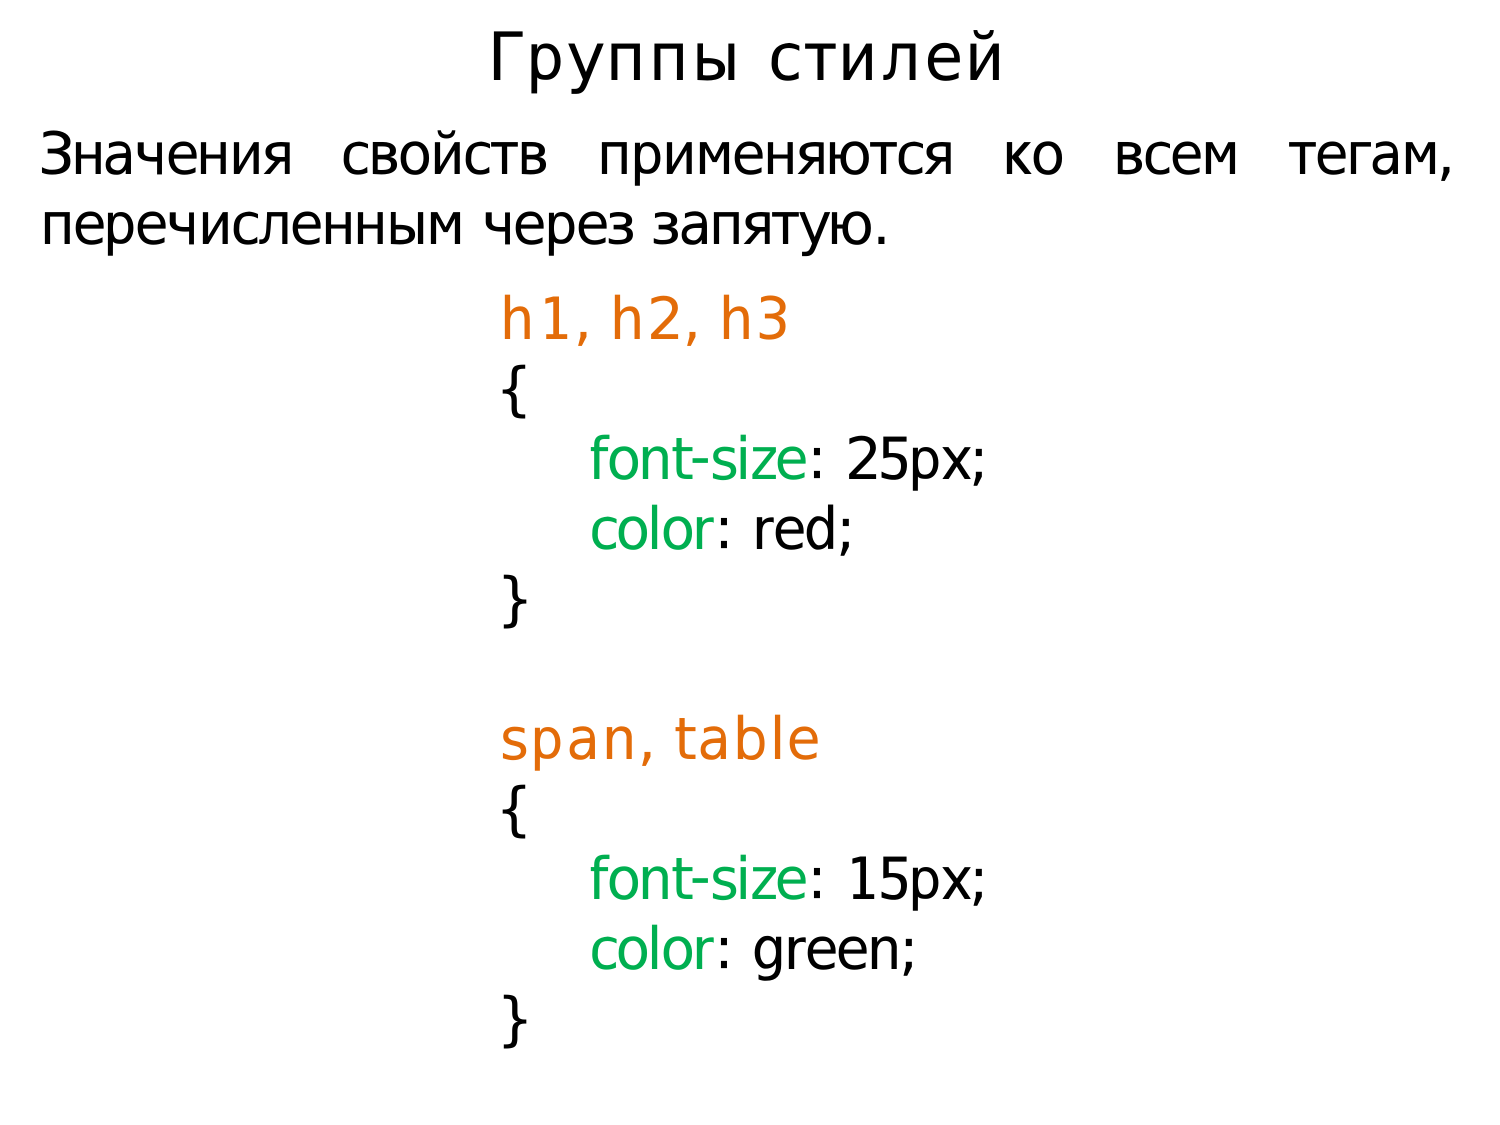

Группы стилей
Значения свойств применяются ко всем тегам, перечисленным через запятую.
h1, h2, h3
{
font-size: 25px;  color: red;
}

span, table
{
font-size: 15px;  color: green;
}